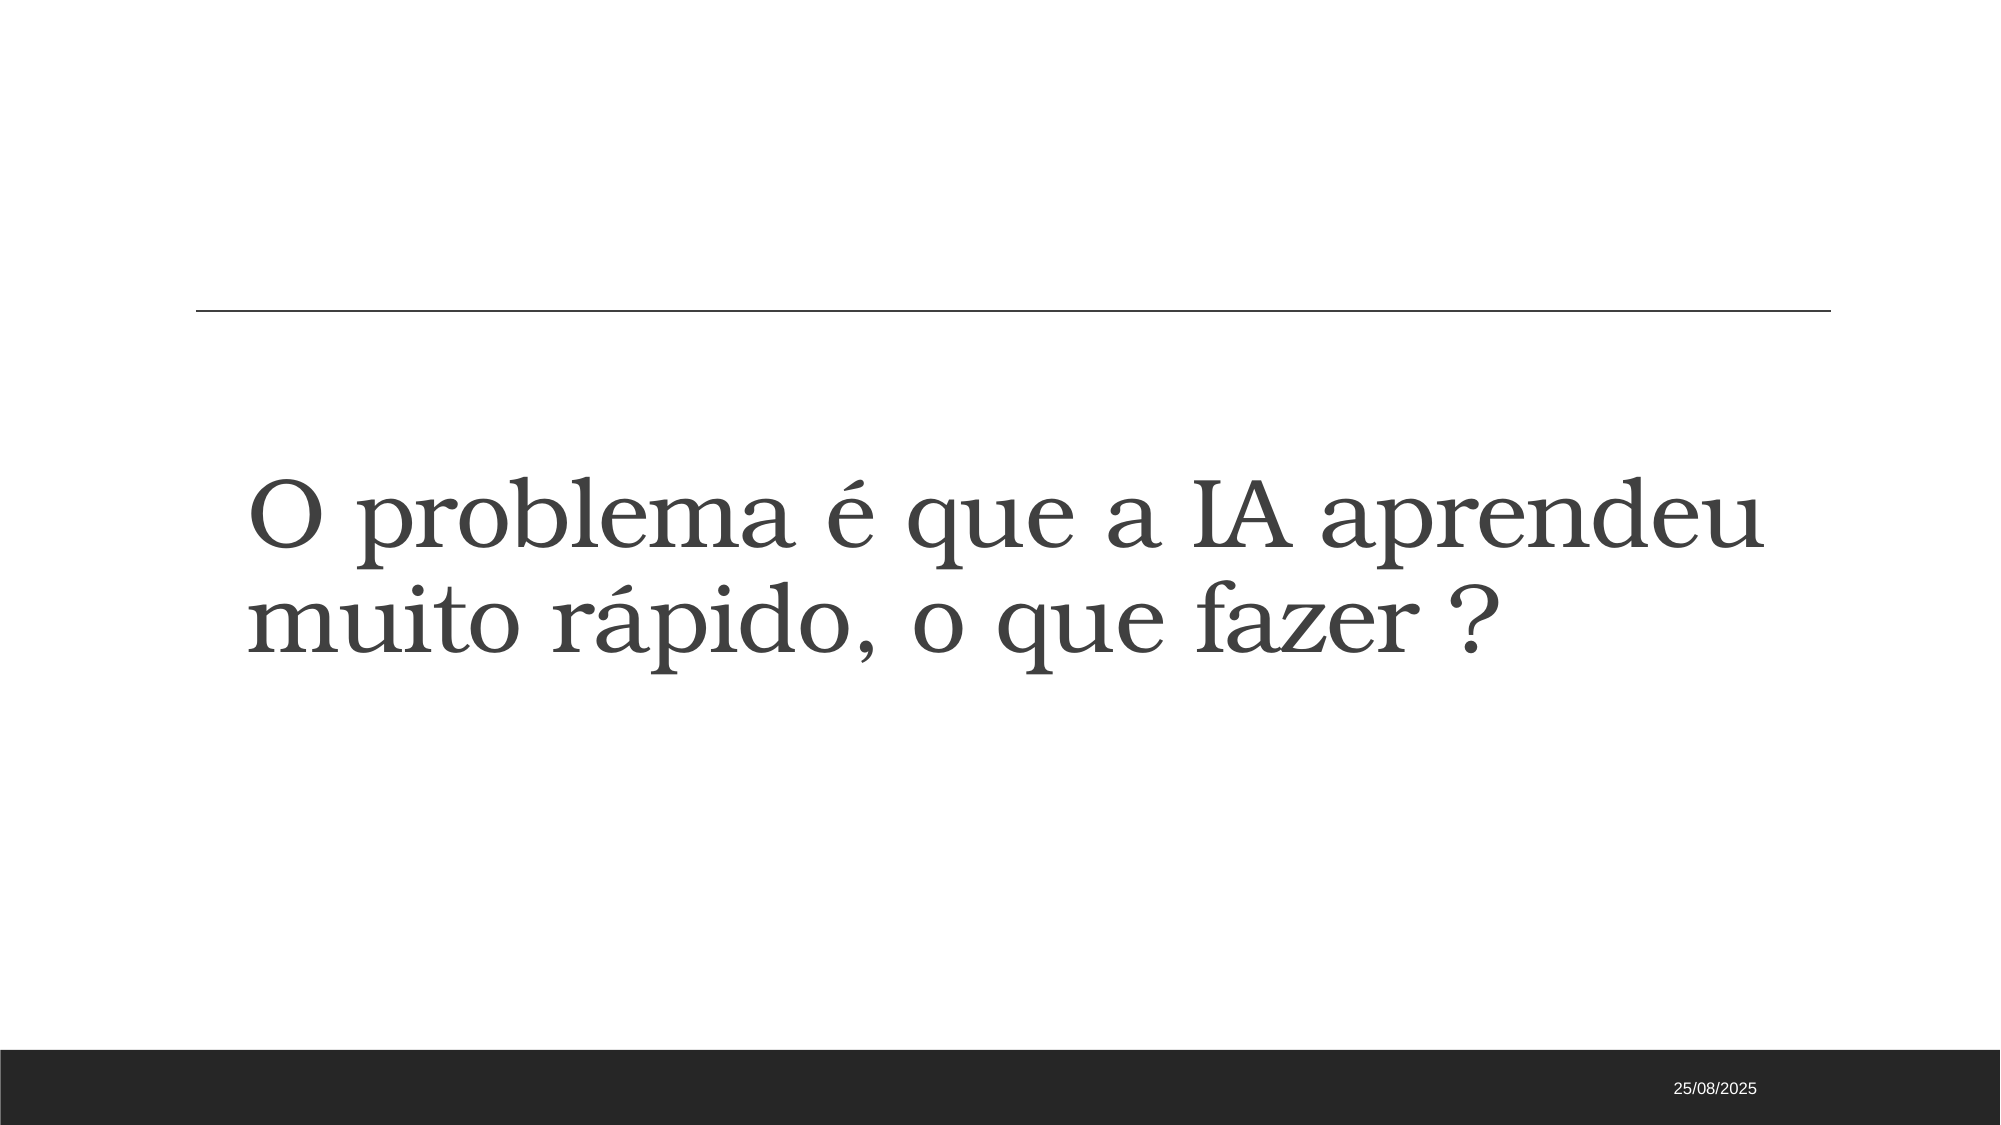

# O problema é que a IA aprendeu muito rápido, o que fazer ?
25/08/2025